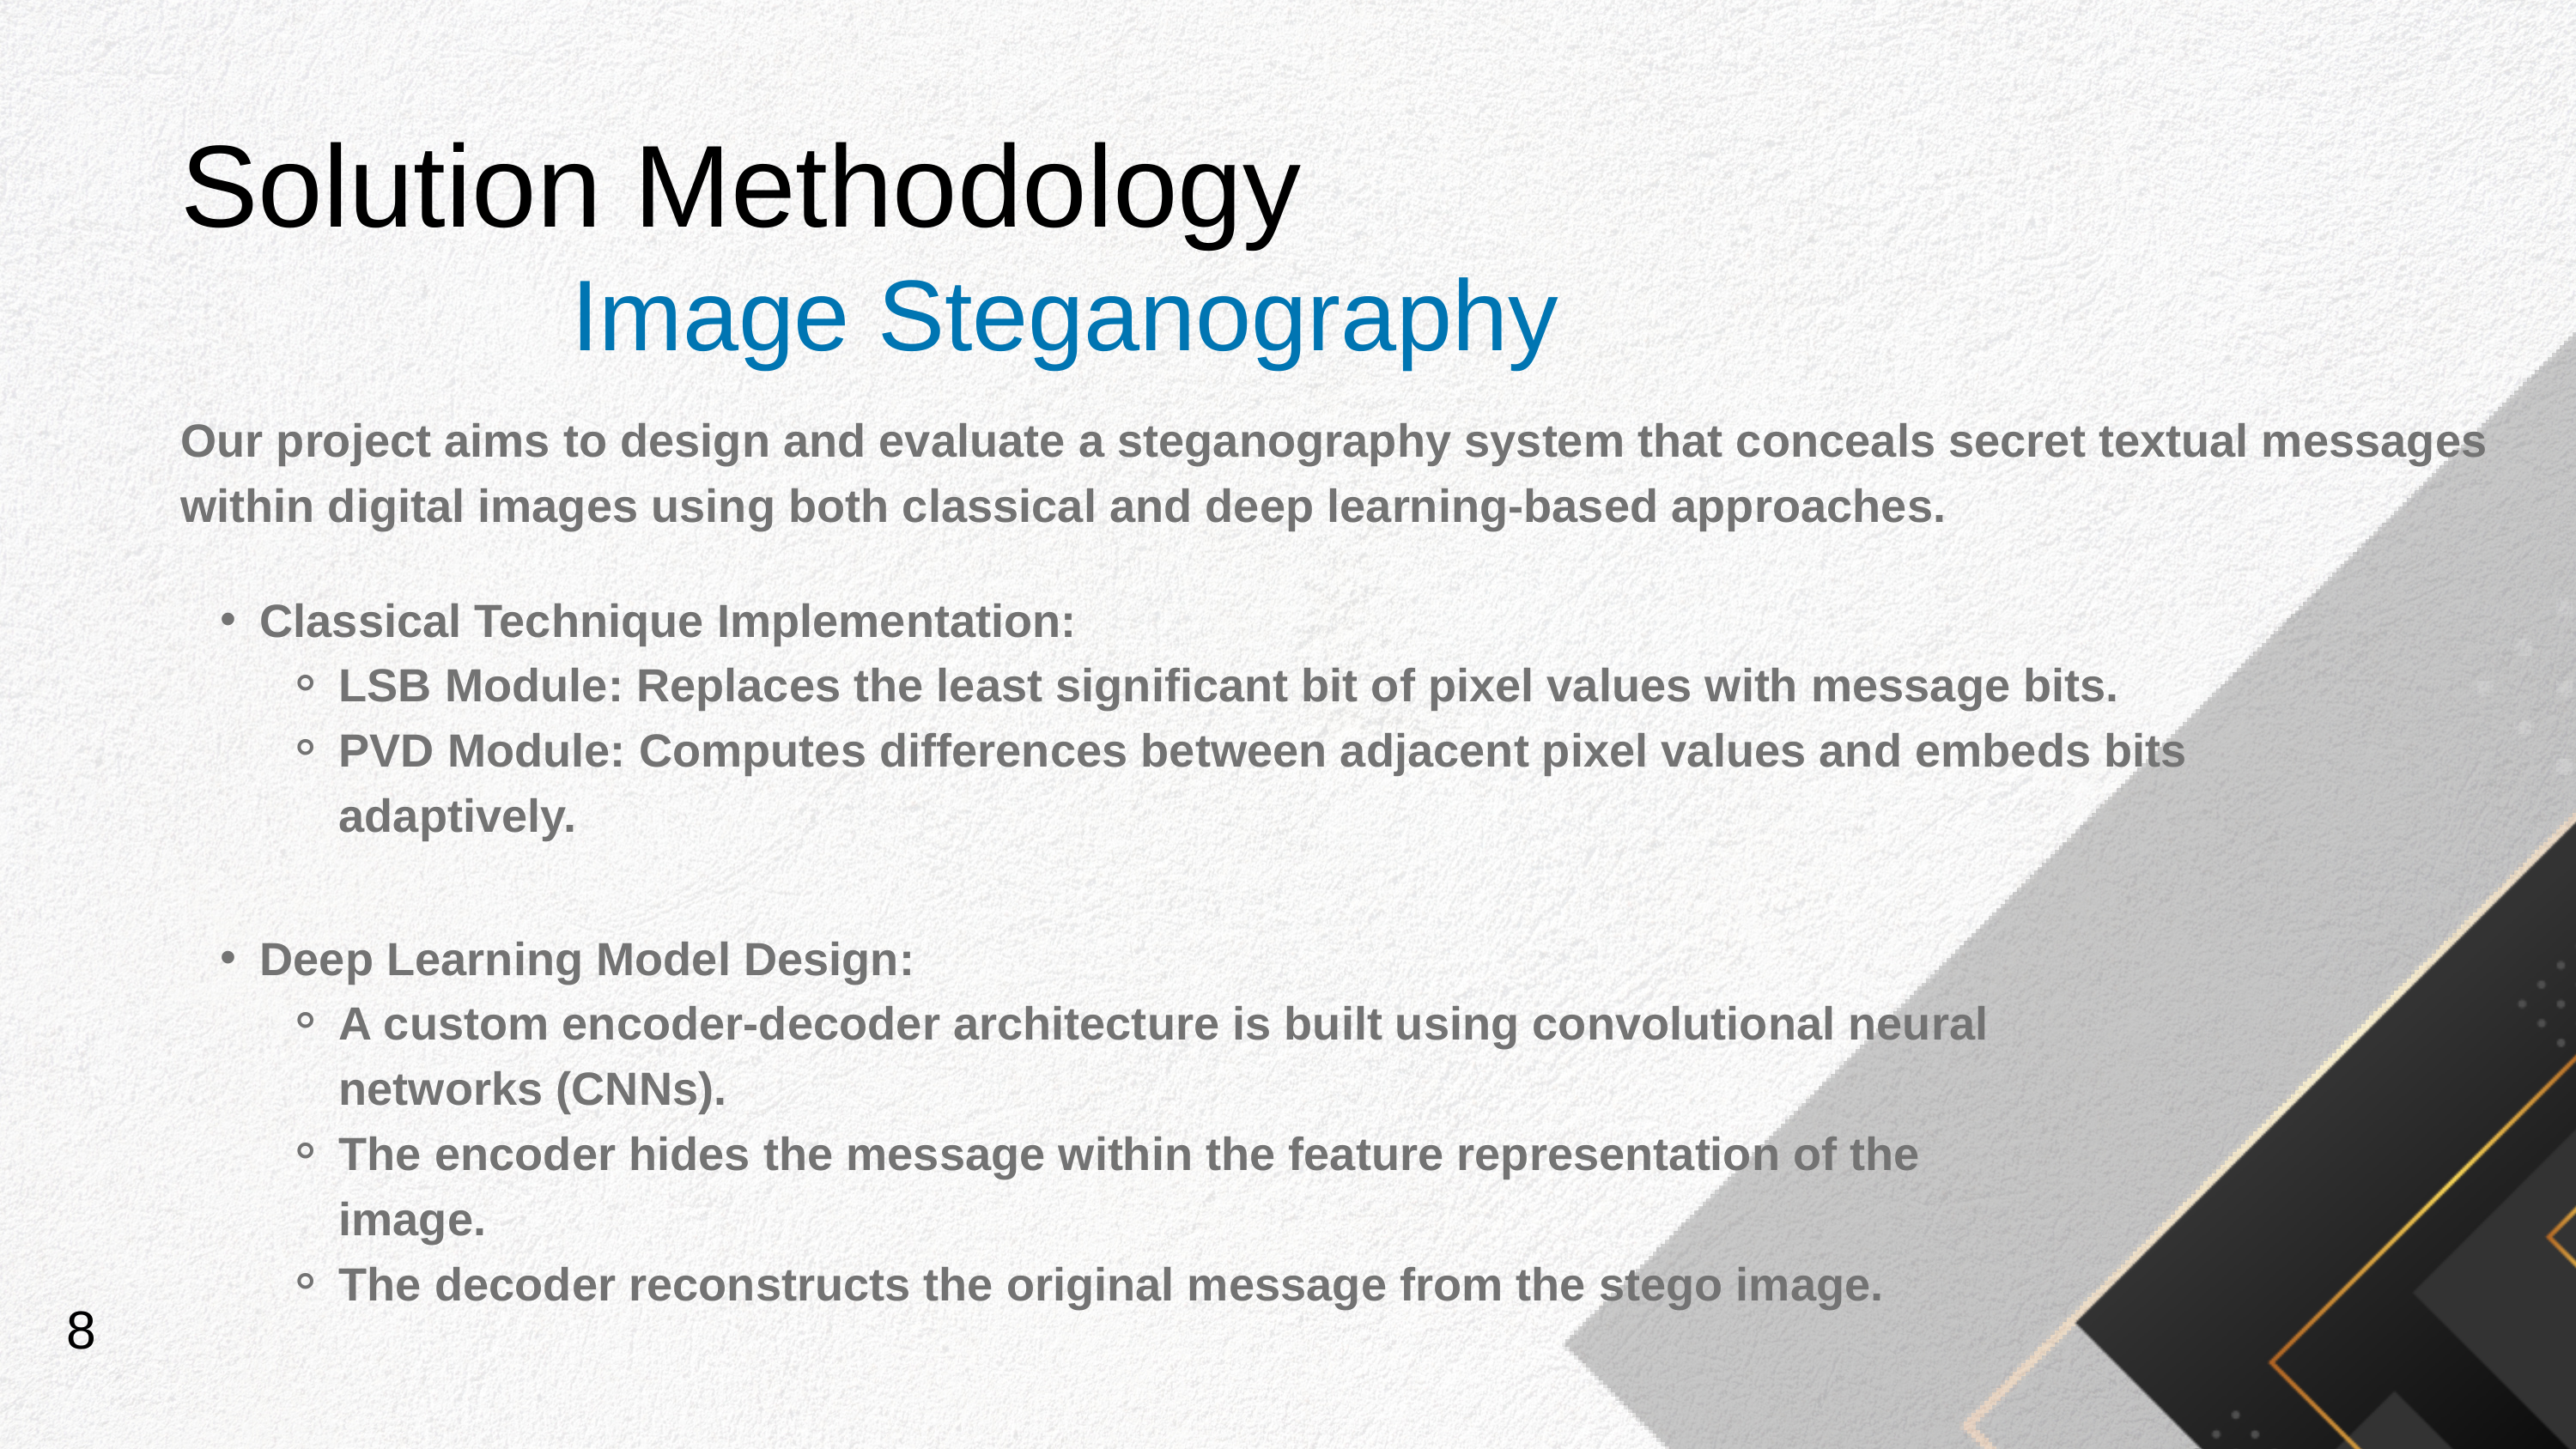

Solution Methodology

Image Steganography

Our project aims to design and evaluate a steganography system that conceals secret textual messages within digital images using both classical and deep learning-based approaches.

Classical Technique Implementation:
LSB Module: Replaces the least significant bit of pixel values with message bits.
PVD Module: Computes differences between adjacent pixel values and embeds bits adaptively.

Deep Learning Model Design:
A custom encoder-decoder architecture is built using convolutional neural networks (CNNs).
The encoder hides the message within the feature representation of the image.
The decoder reconstructs the original message from the stego image.

8